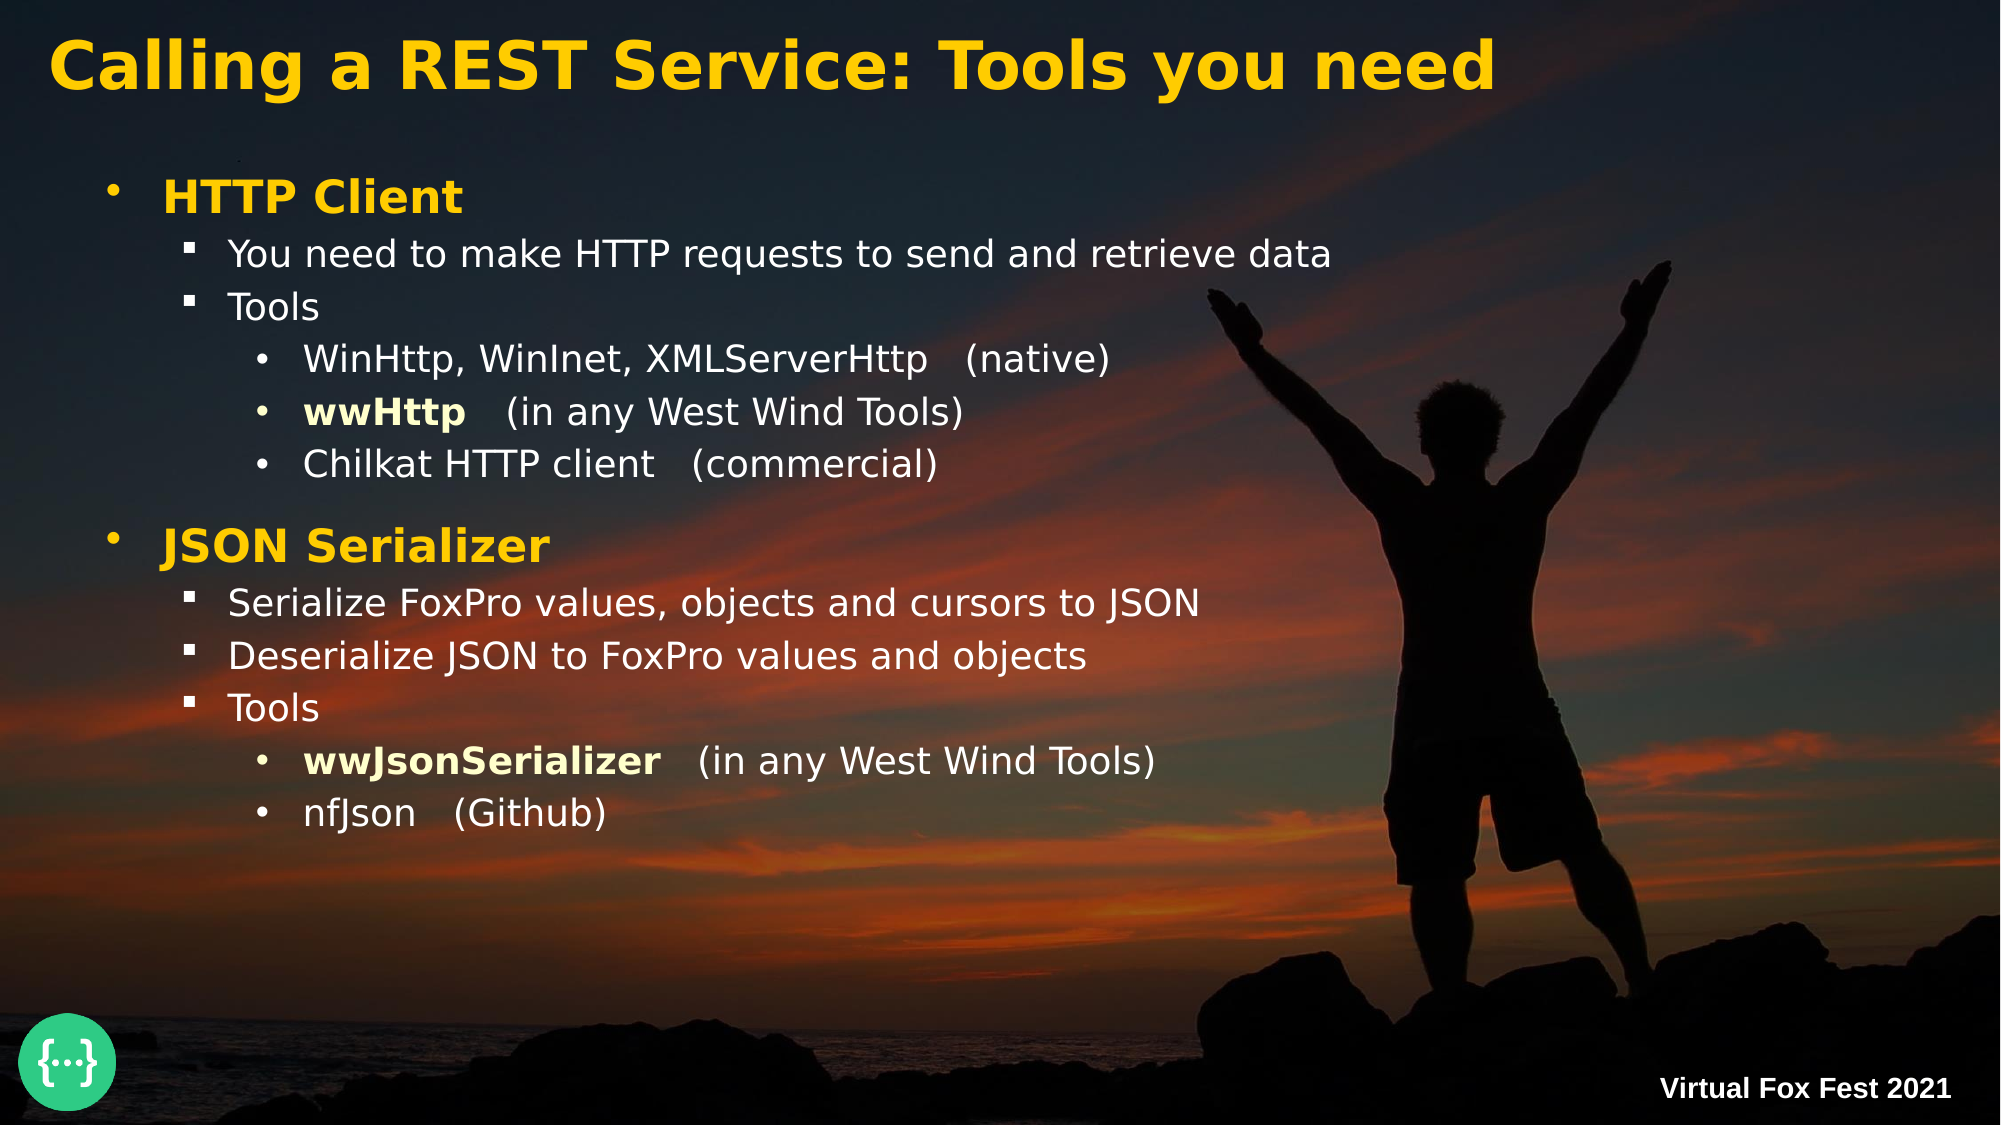

# Calling a REST Service: Tools you need
HTTP Client
You need to make HTTP requests to send and retrieve data
Tools
WinHttp, WinInet, XMLServerHttp   (native)
wwHttp   (in any West Wind Tools)
Chilkat HTTP client   (commercial)
JSON Serializer
Serialize FoxPro values, objects and cursors to JSON
Deserialize JSON to FoxPro values and objects
Tools
wwJsonSerializer   (in any West Wind Tools)
nfJson   (Github)